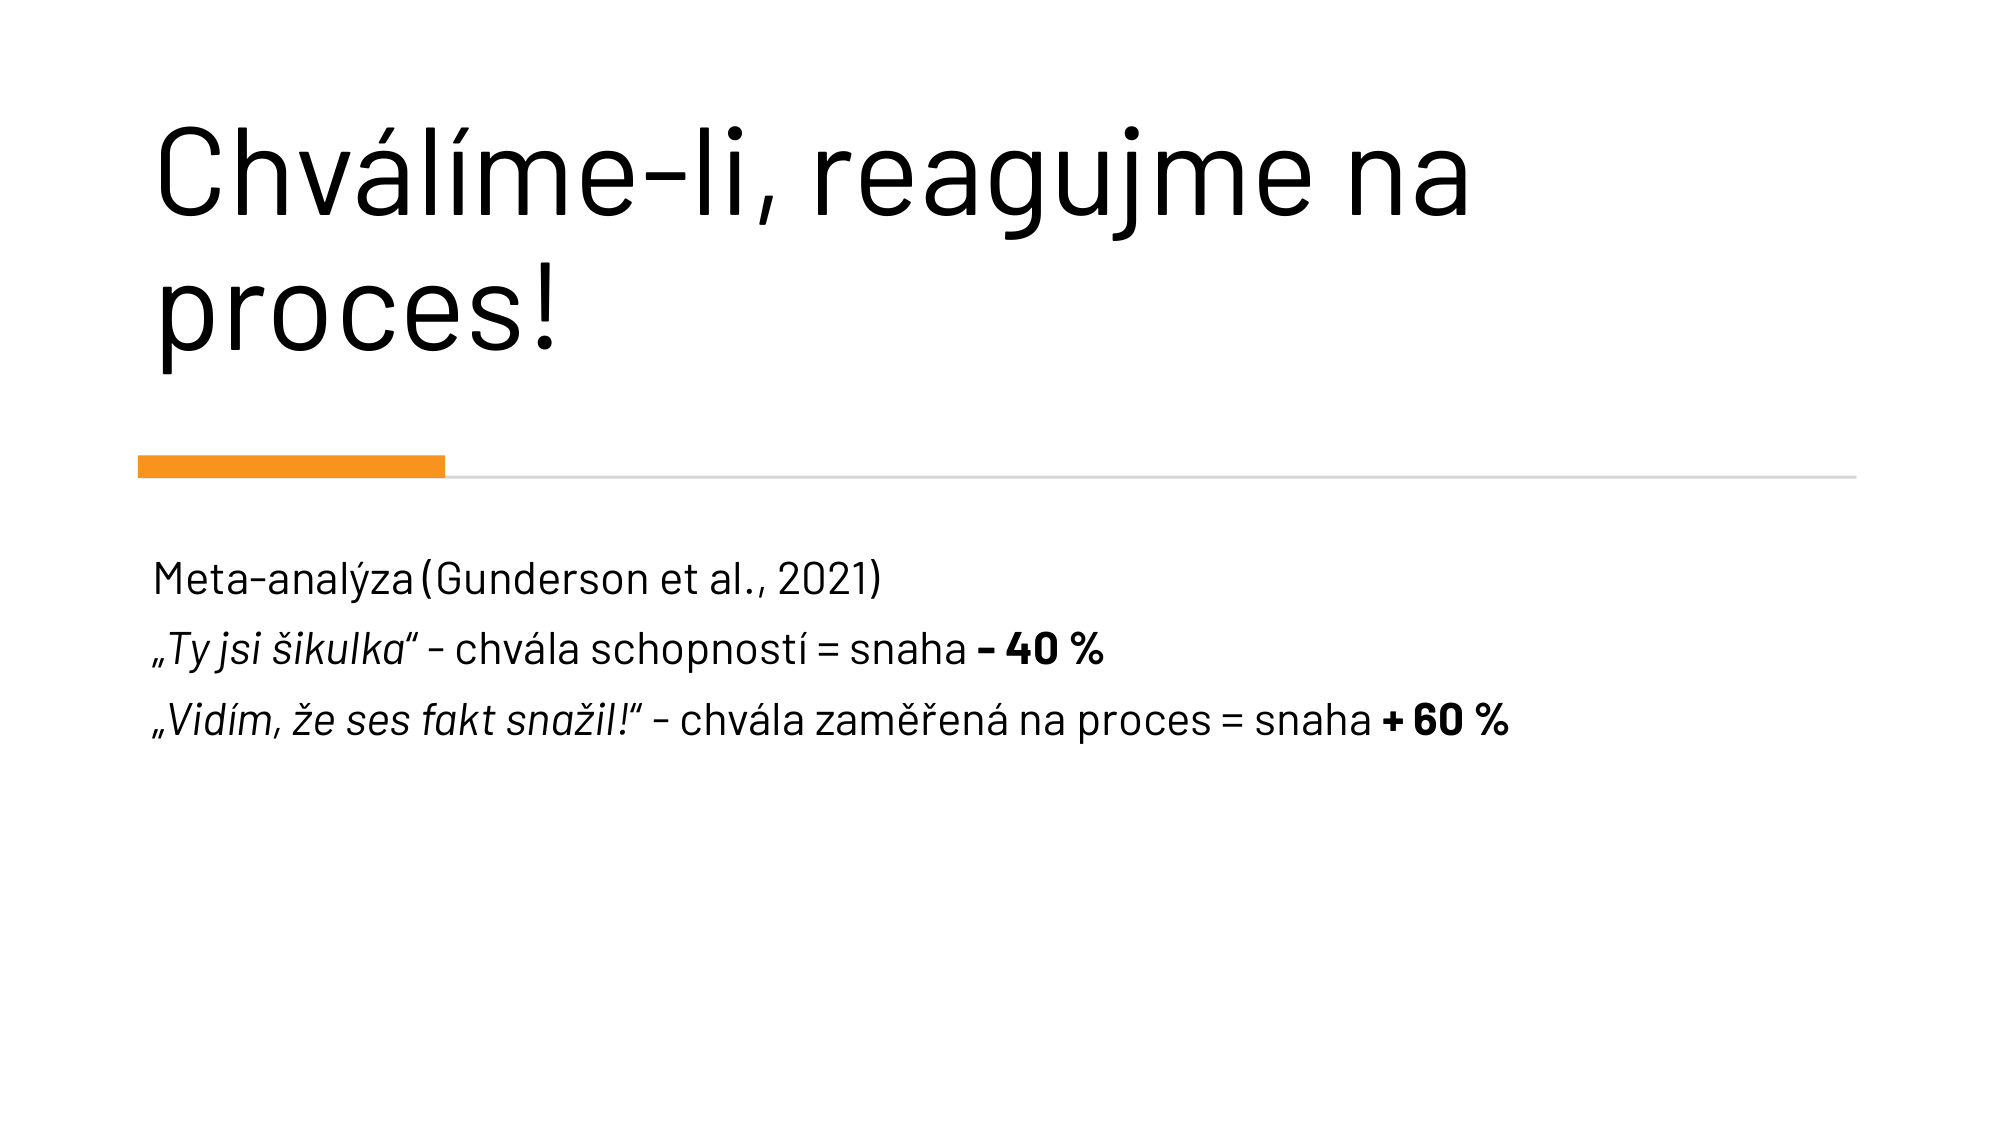

# Chválíme-li, reagujme na proces!

Meta-analýza (Gunderson et al., 2021)
„Ty jsi šikulka“ - chvála schopností = snaha - 40 %
„Vidím, že ses fakt snažil!“ - chvála zaměřená na proces = snaha + 60 %